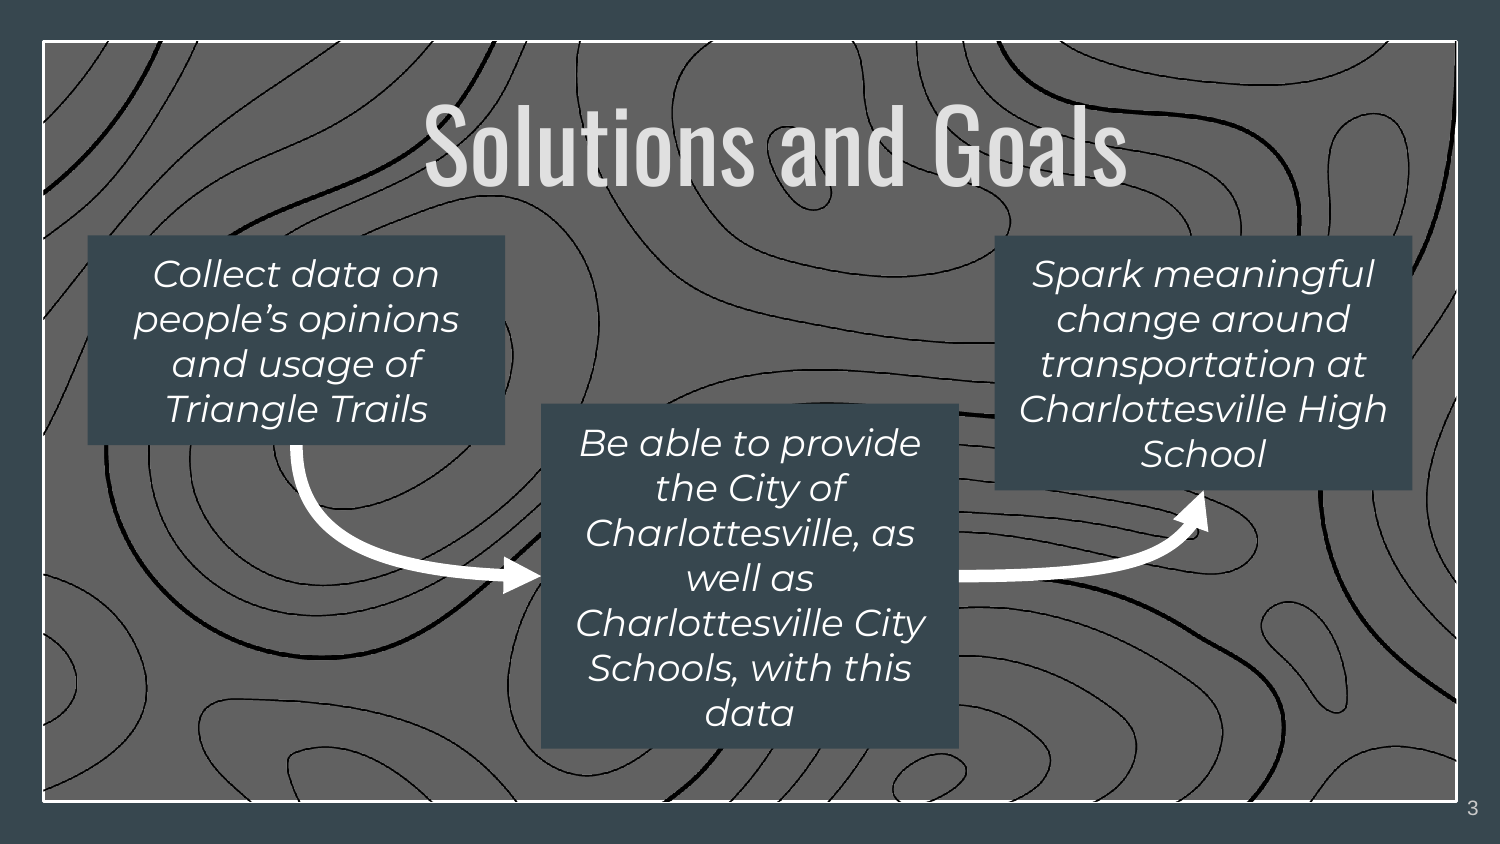

Solutions and Goals
Collect data on people’s opinions and usage of Triangle Trails
Spark meaningful change around transportation at Charlottesville High School
Be able to provide the City of Charlottesville, as well as Charlottesville City Schools, with this data
3